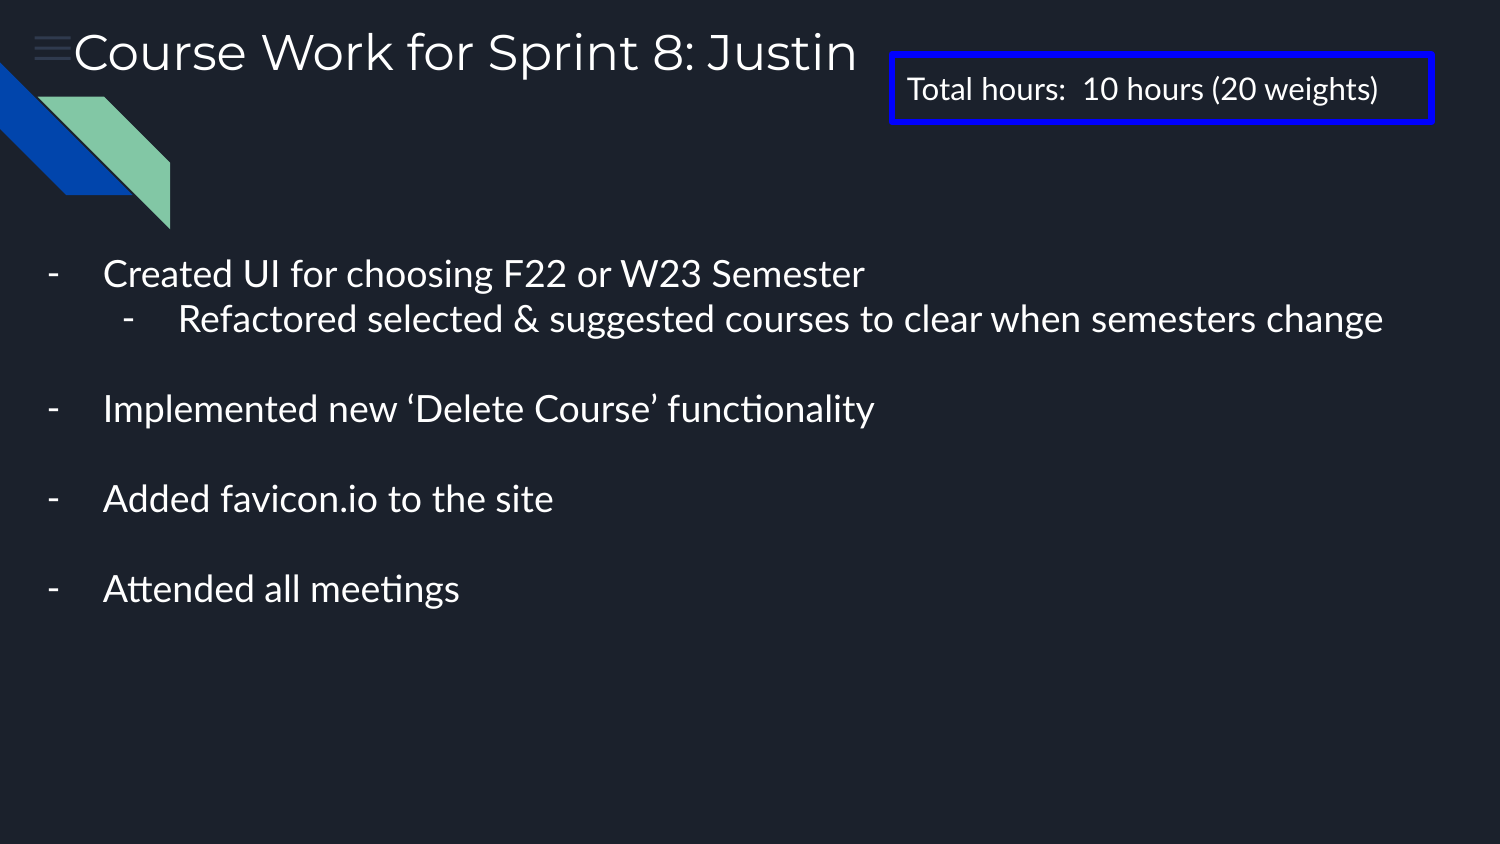

# Course Work for Sprint 8: Justin
Total hours:  10 hours (20 weights)
Created UI for choosing F22 or W23 Semester
Refactored selected & suggested courses to clear when semesters change

Implemented new ‘Delete Course’ functionality

Added favicon.io to the site

Attended all meetings